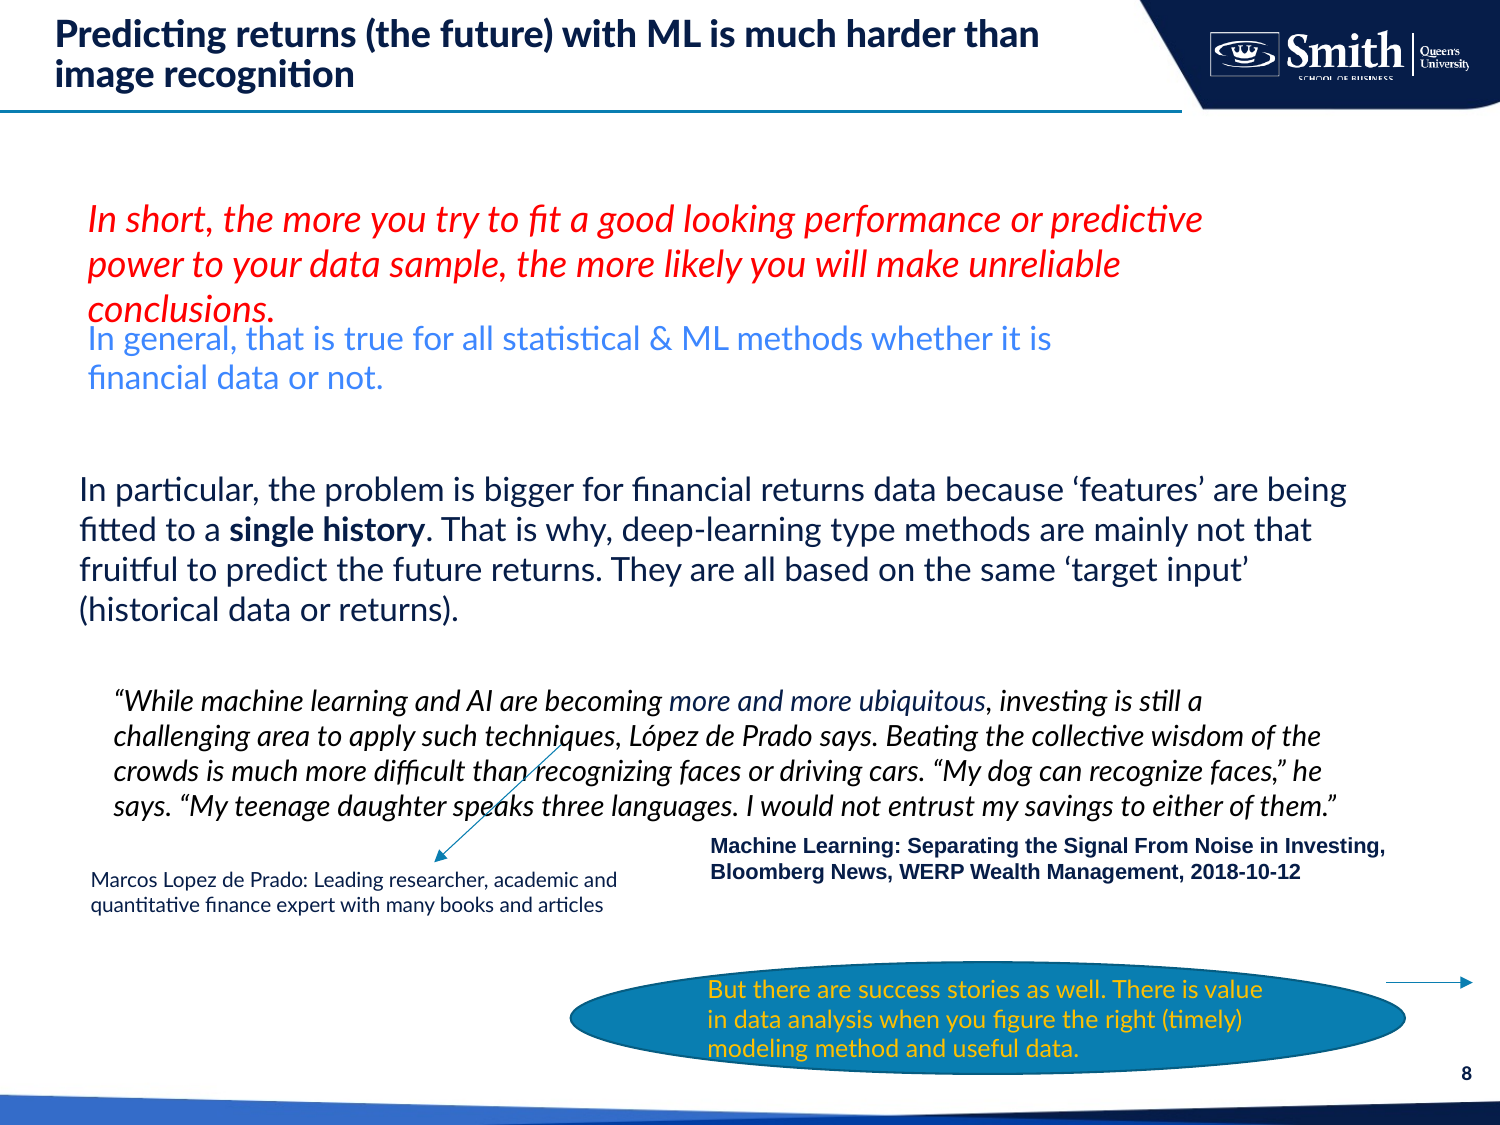

# Predicting returns (the future) with ML is much harder than image recognition

In short, the more you try to fit a good looking performance or predictive power to your data sample, the more likely you will make unreliable conclusions.
In general, that is true for all statistical & ML methods whether it is financial data or not.
In particular, the problem is bigger for financial returns data because ‘features’ are being fitted to a single history. That is why, deep-learning type methods are mainly not that fruitful to predict the future returns. They are all based on the same ‘target input’ (historical data or returns).
“While machine learning and AI are becoming more and more ubiquitous, investing is still a challenging area to apply such techniques, López de Prado says. Beating the collective wisdom of the crowds is much more difficult than recognizing faces or driving cars. “My dog can recognize faces,” he says. “My teenage daughter speaks three languages. I would not entrust my savings to either of them.”
Machine Learning: Separating the Signal From Noise in Investing, Bloomberg News, WERP Wealth Management, 2018-10-12
Marcos Lopez de Prado: Leading researcher, academic and quantitative finance expert with many books and articles
But there are success stories as well. There is value in data analysis when you figure the right (timely) modeling method and useful data.